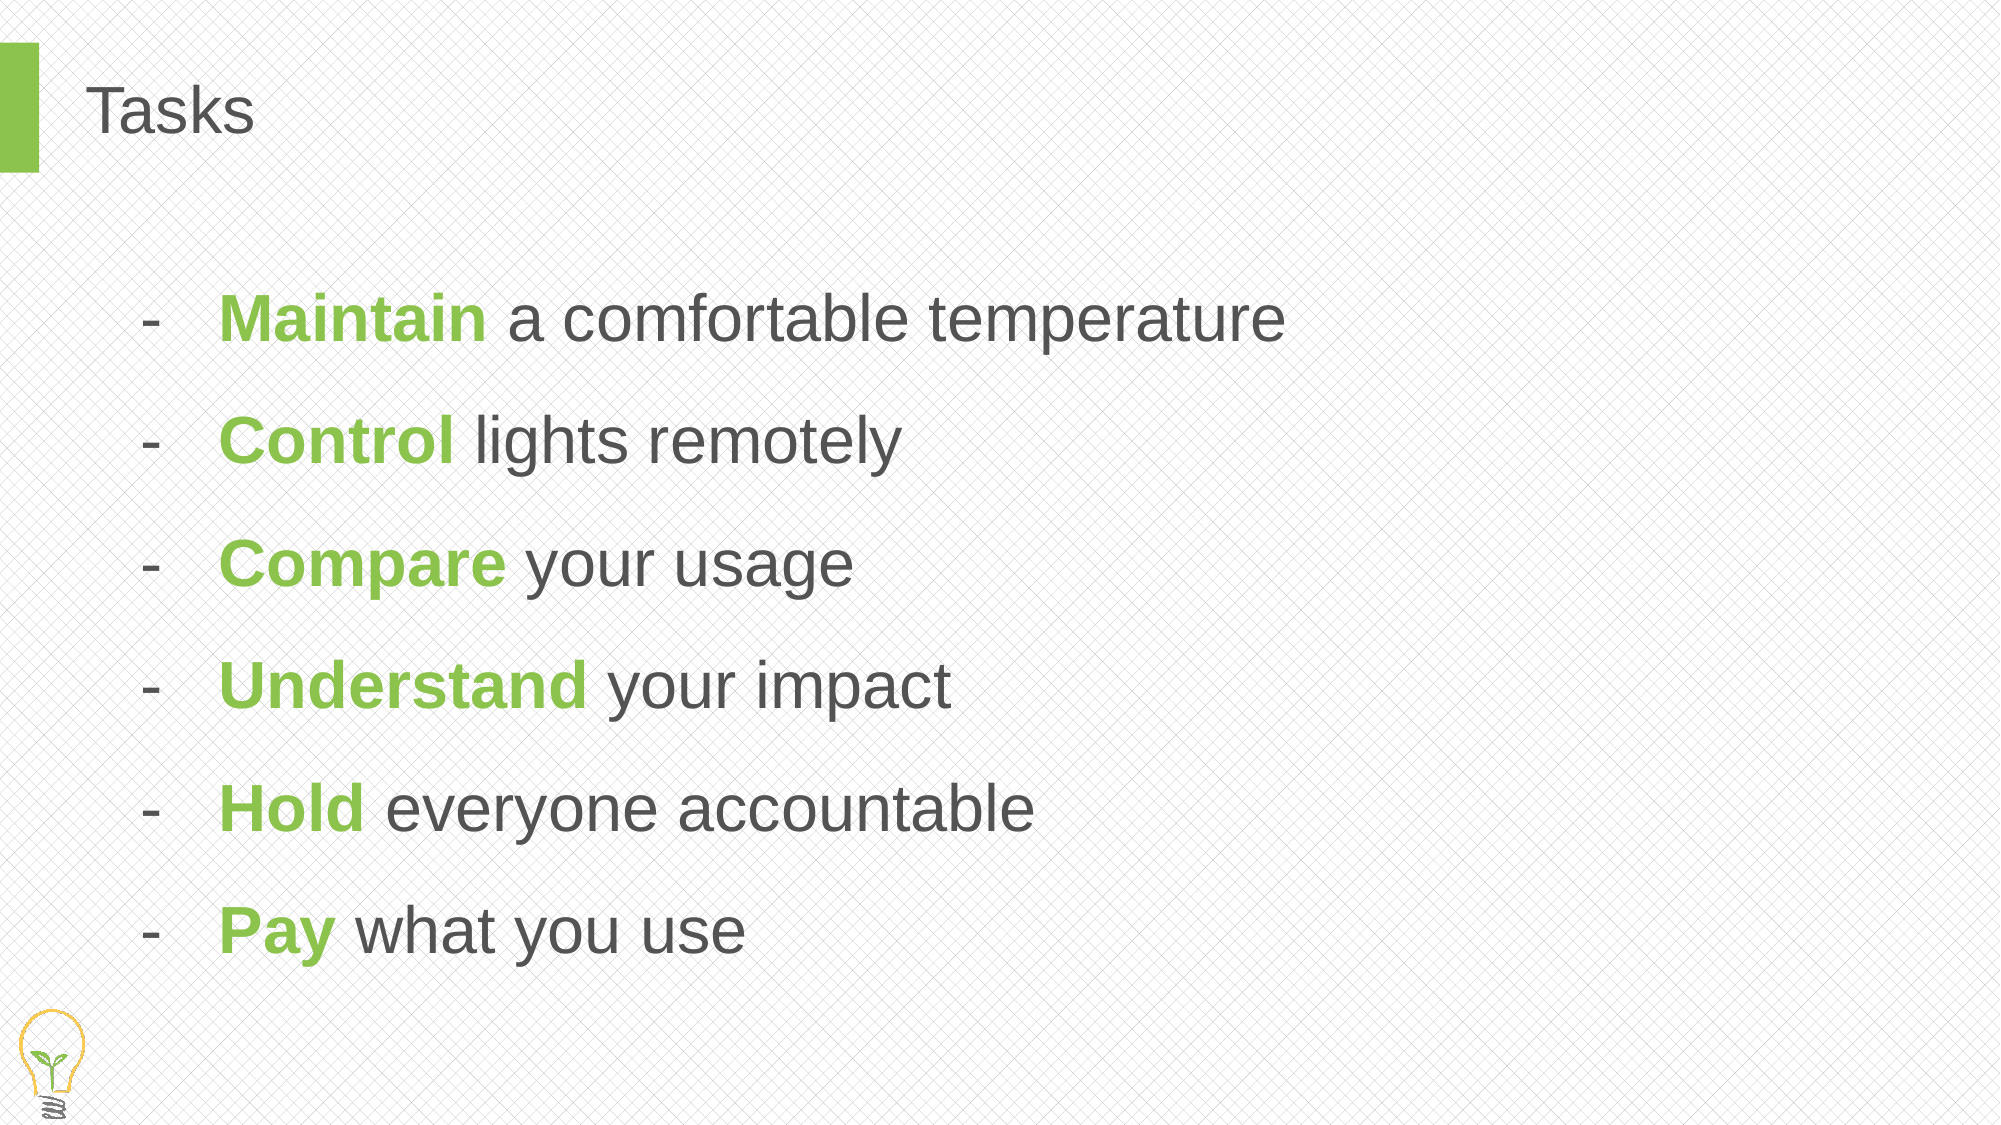

# Tasks
-   Maintain a comfortable temperature
-   Control lights remotely
-   Compare your usage
-   Understand your impact
-   Hold everyone accountable
-   Pay what you use